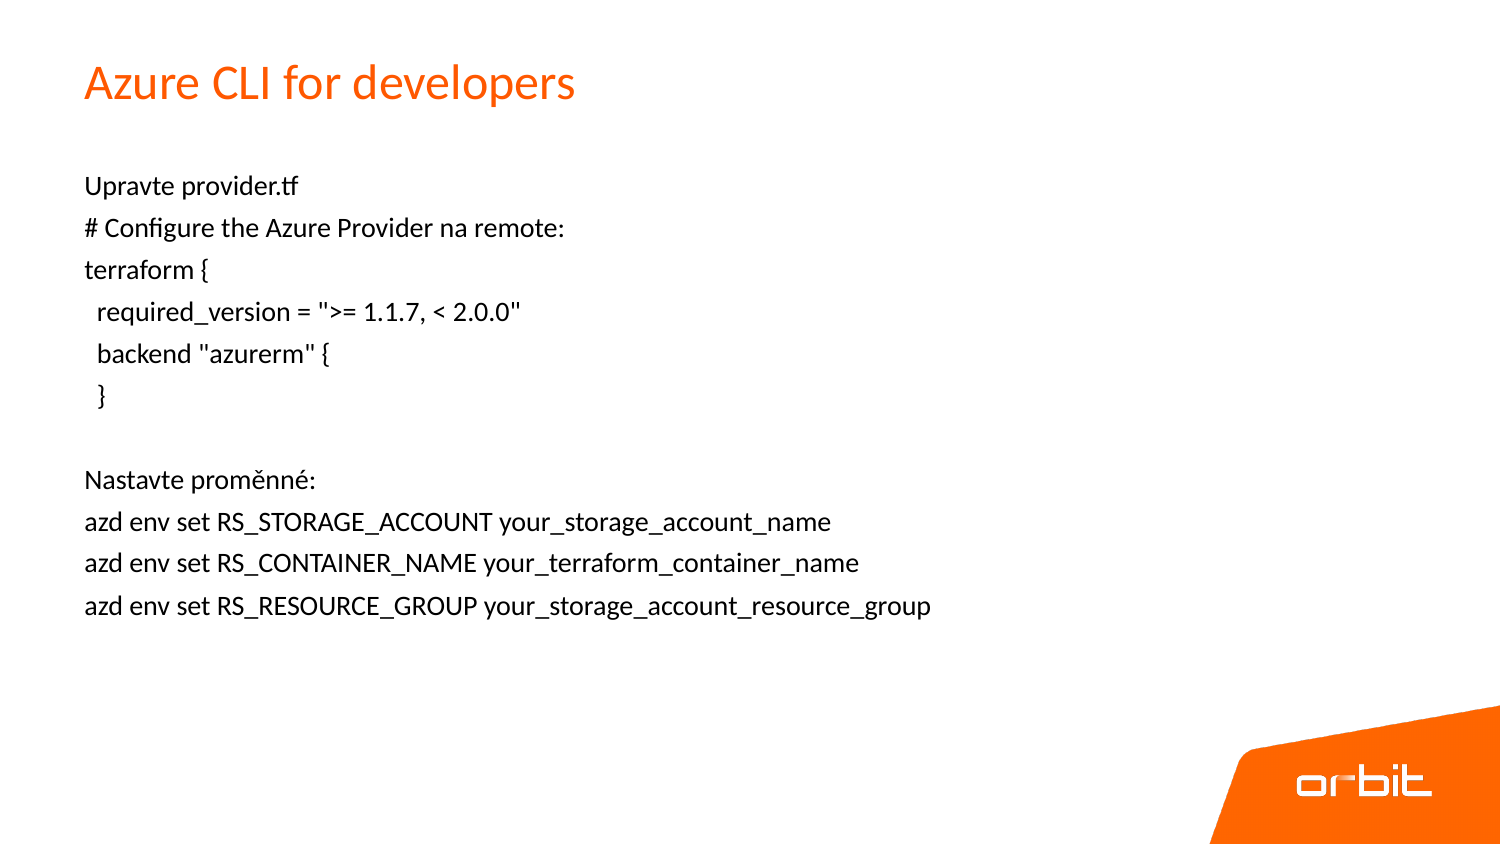

# Azure CLI for developers
Upravte provider.tf
# Configure the Azure Provider na remote:
terraform {
  required_version = ">= 1.1.7, < 2.0.0"
  backend "azurerm" {
  }

Nastavte proměnné:
azd env set RS_STORAGE_ACCOUNT your_storage_account_name
azd env set RS_CONTAINER_NAME your_terraform_container_name
azd env set RS_RESOURCE_GROUP your_storage_account_resource_group